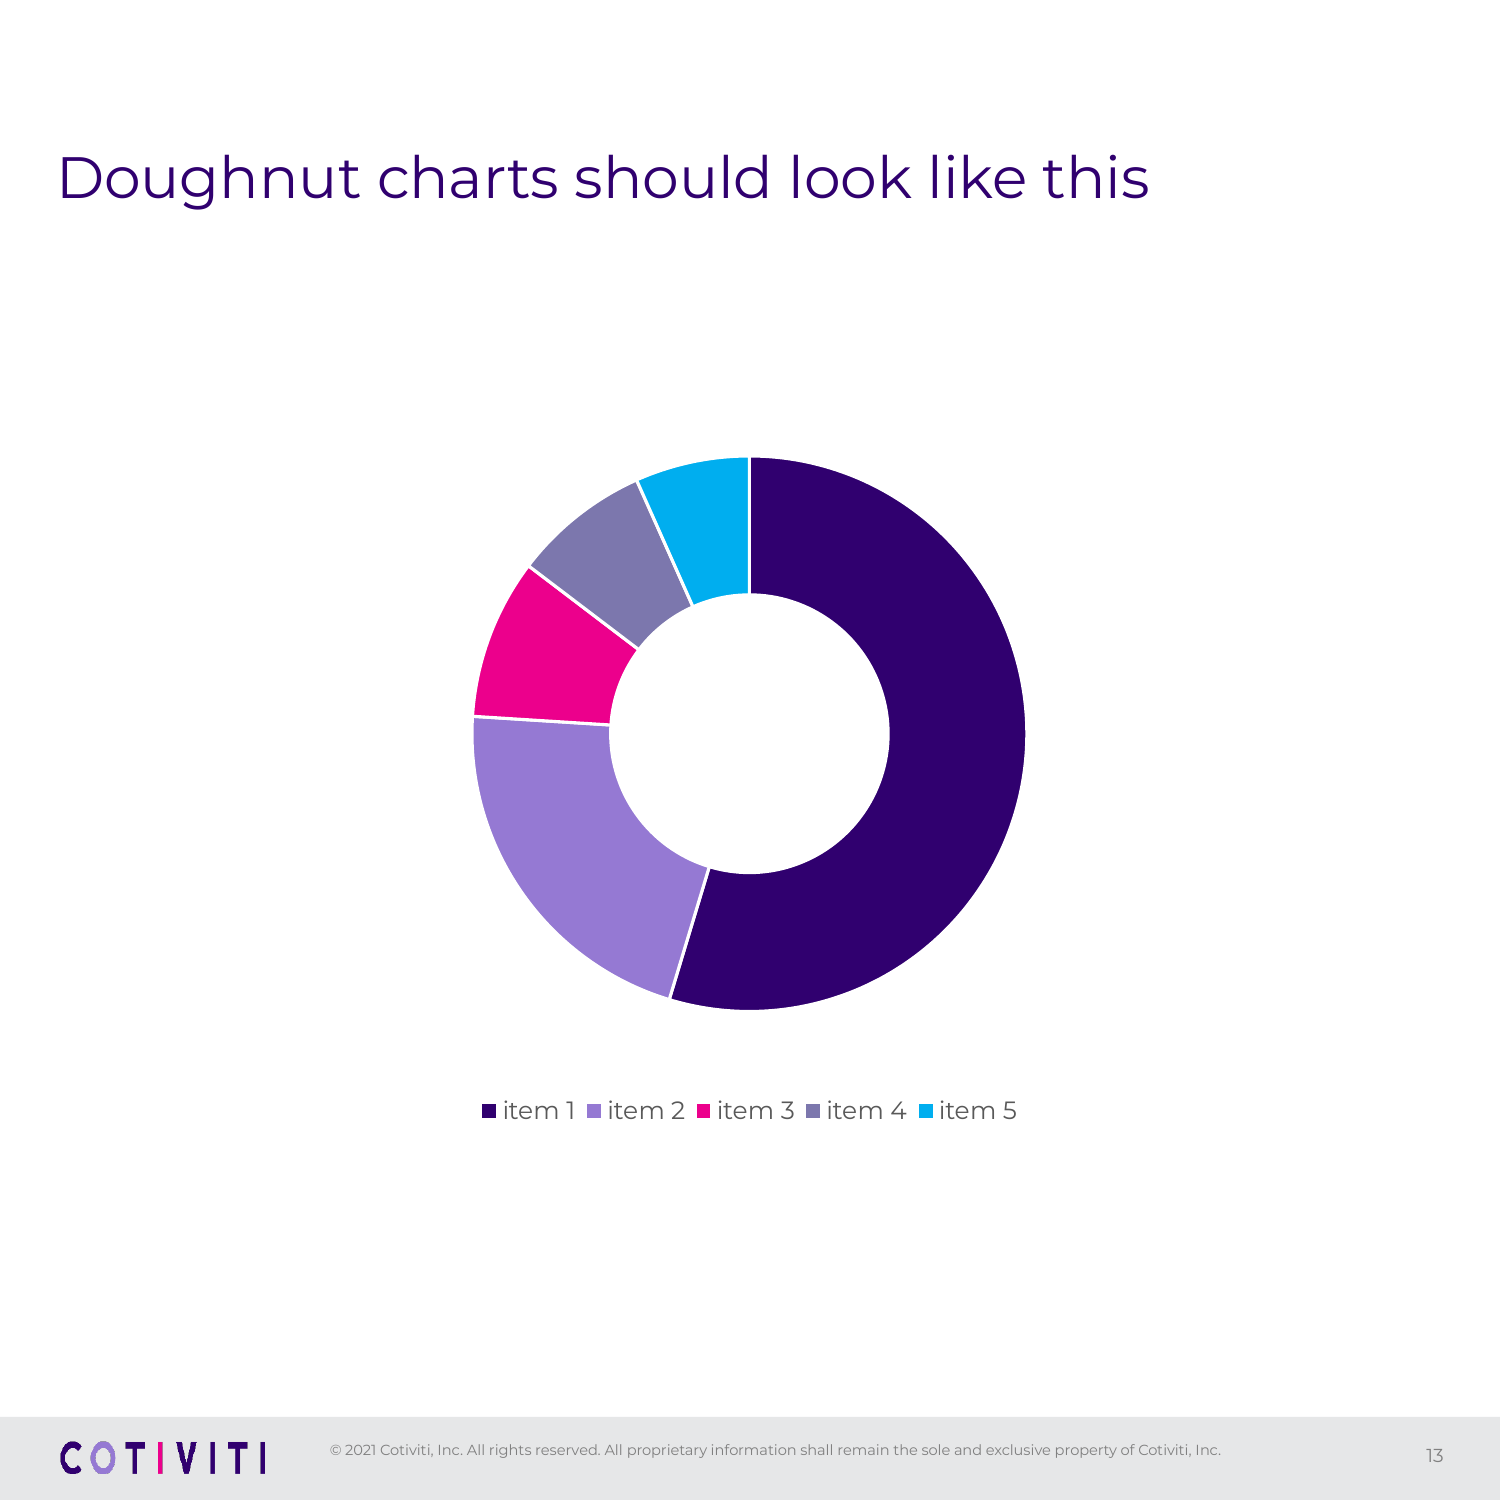

# Doughnut charts should look like this

### Chart

| Category | Sales |
|---|---|
| item 1 | 8.2 |
| item 2 | 3.2 |
| item 3 | 1.4 |
| item 4 | 1.2 |
| item 5 | 1.0 |
13